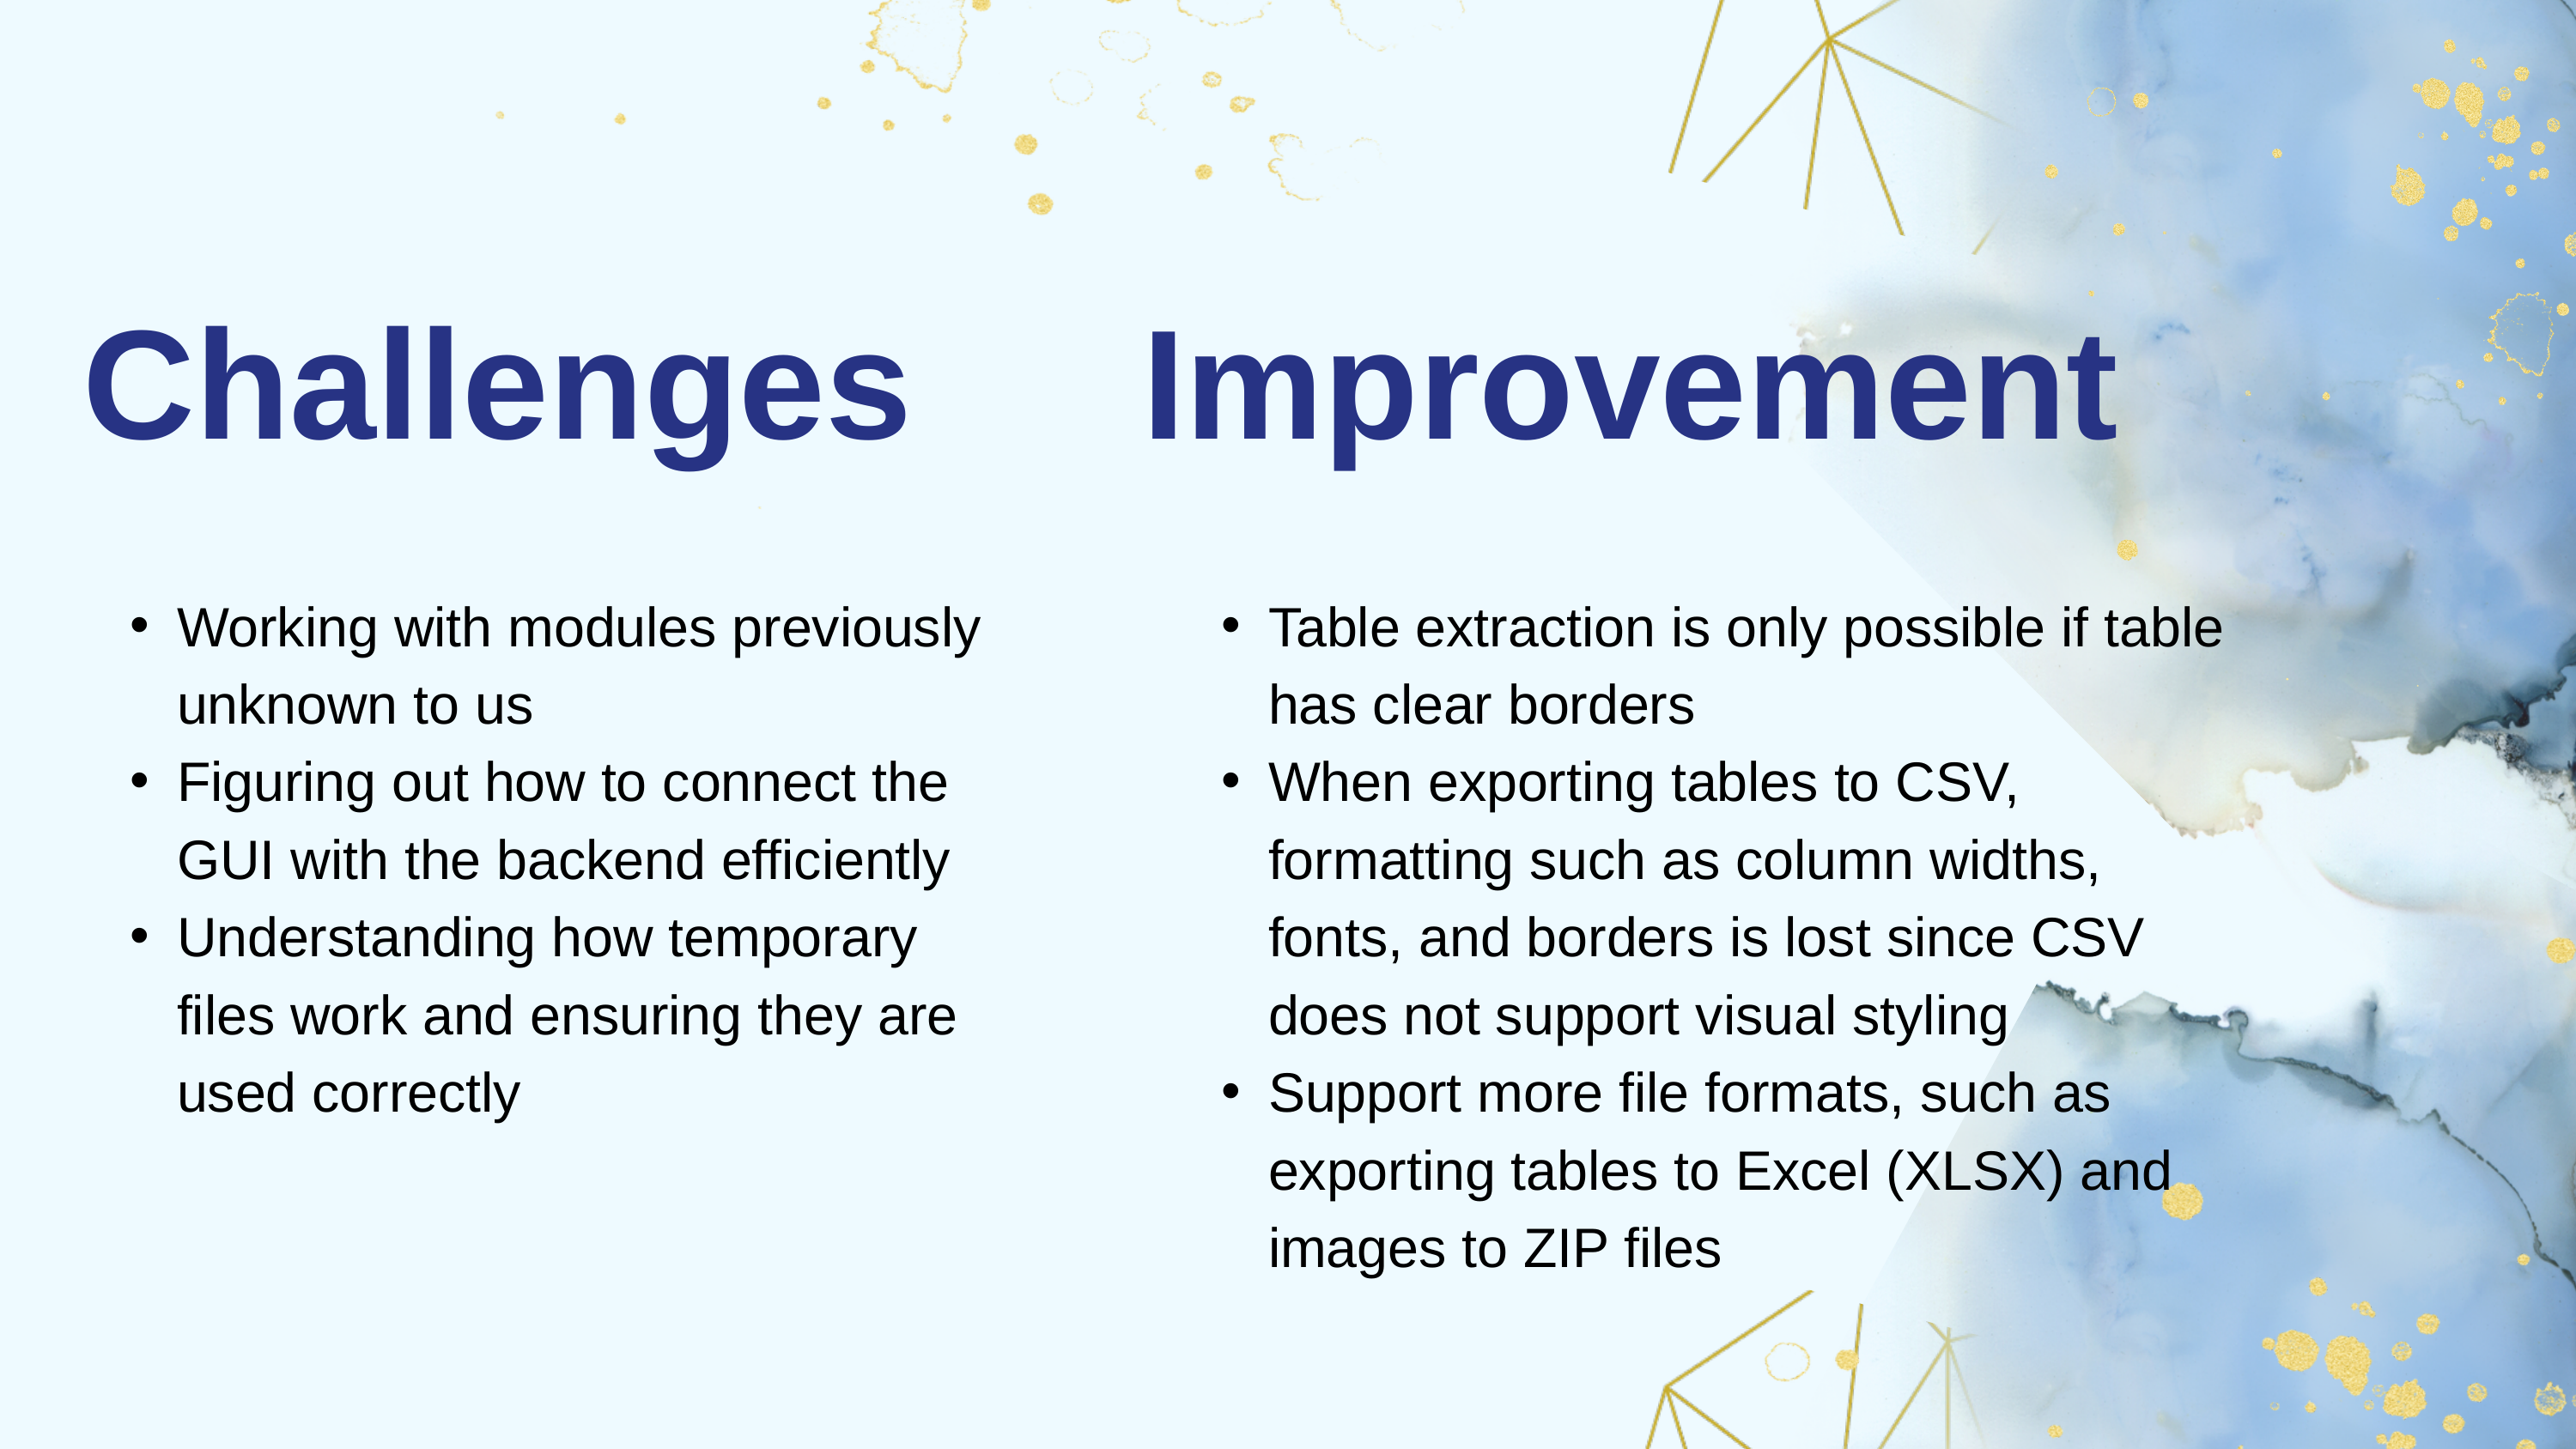

Challenges
Improvement
Working with modules previously unknown to us
Figuring out how to connect the GUI with the backend efficiently
Understanding how temporary files work and ensuring they are used correctly
Table extraction is only possible if table has clear borders
When exporting tables to CSV, formatting such as column widths, fonts, and borders is lost since CSV does not support visual styling
Support more file formats, such as exporting tables to Excel (XLSX) and images to ZIP files